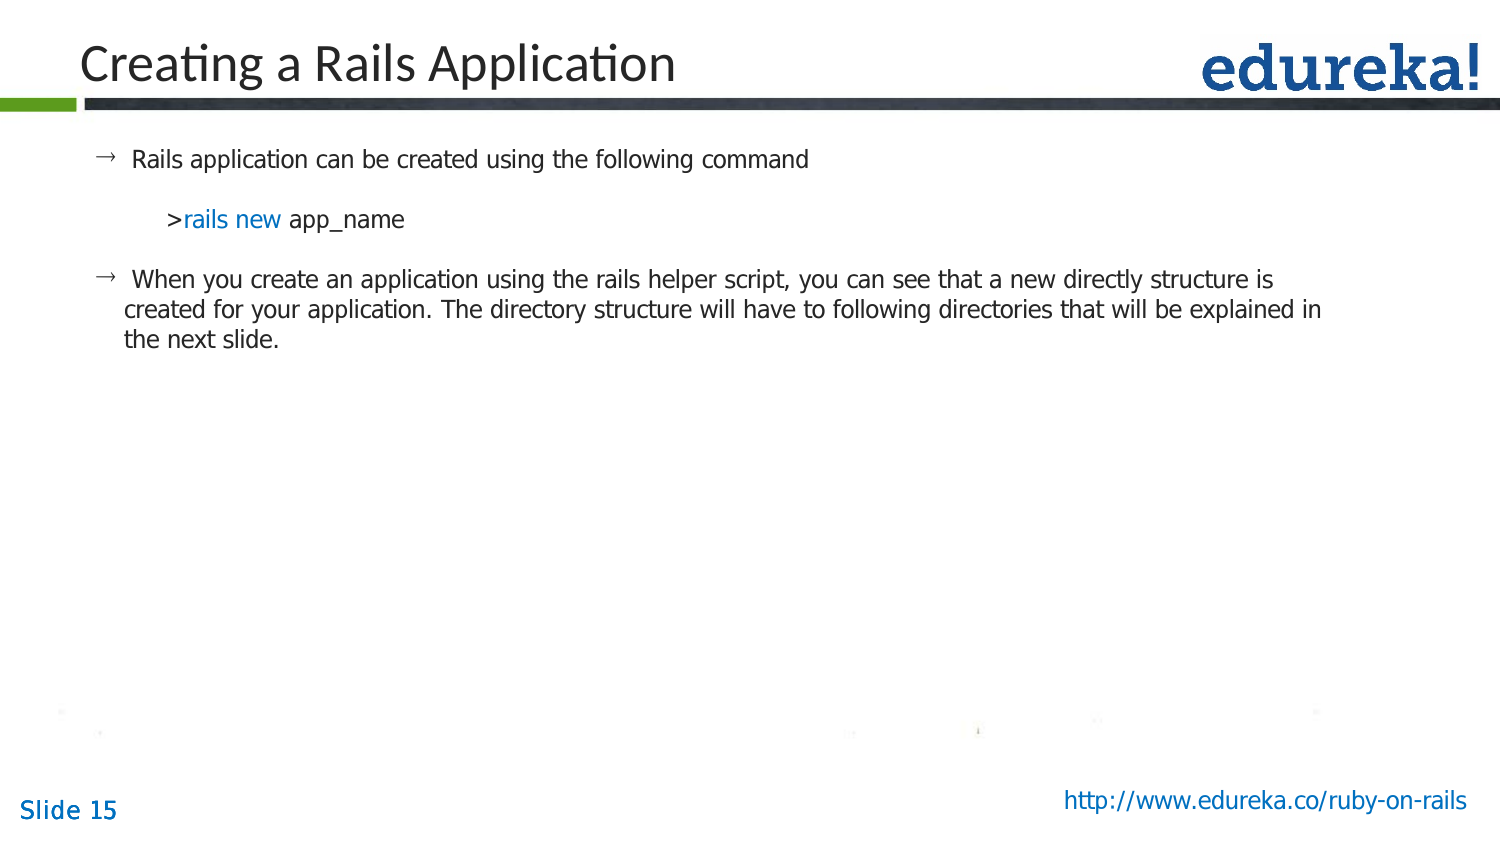

Creating a Rails Application
 Rails application can be created using the following command

         >rails new app_name

 When you create an application using the rails helper script, you can see that a new directly structure is created for your application. The directory structure will have to following directories that will be explained in the next slide.